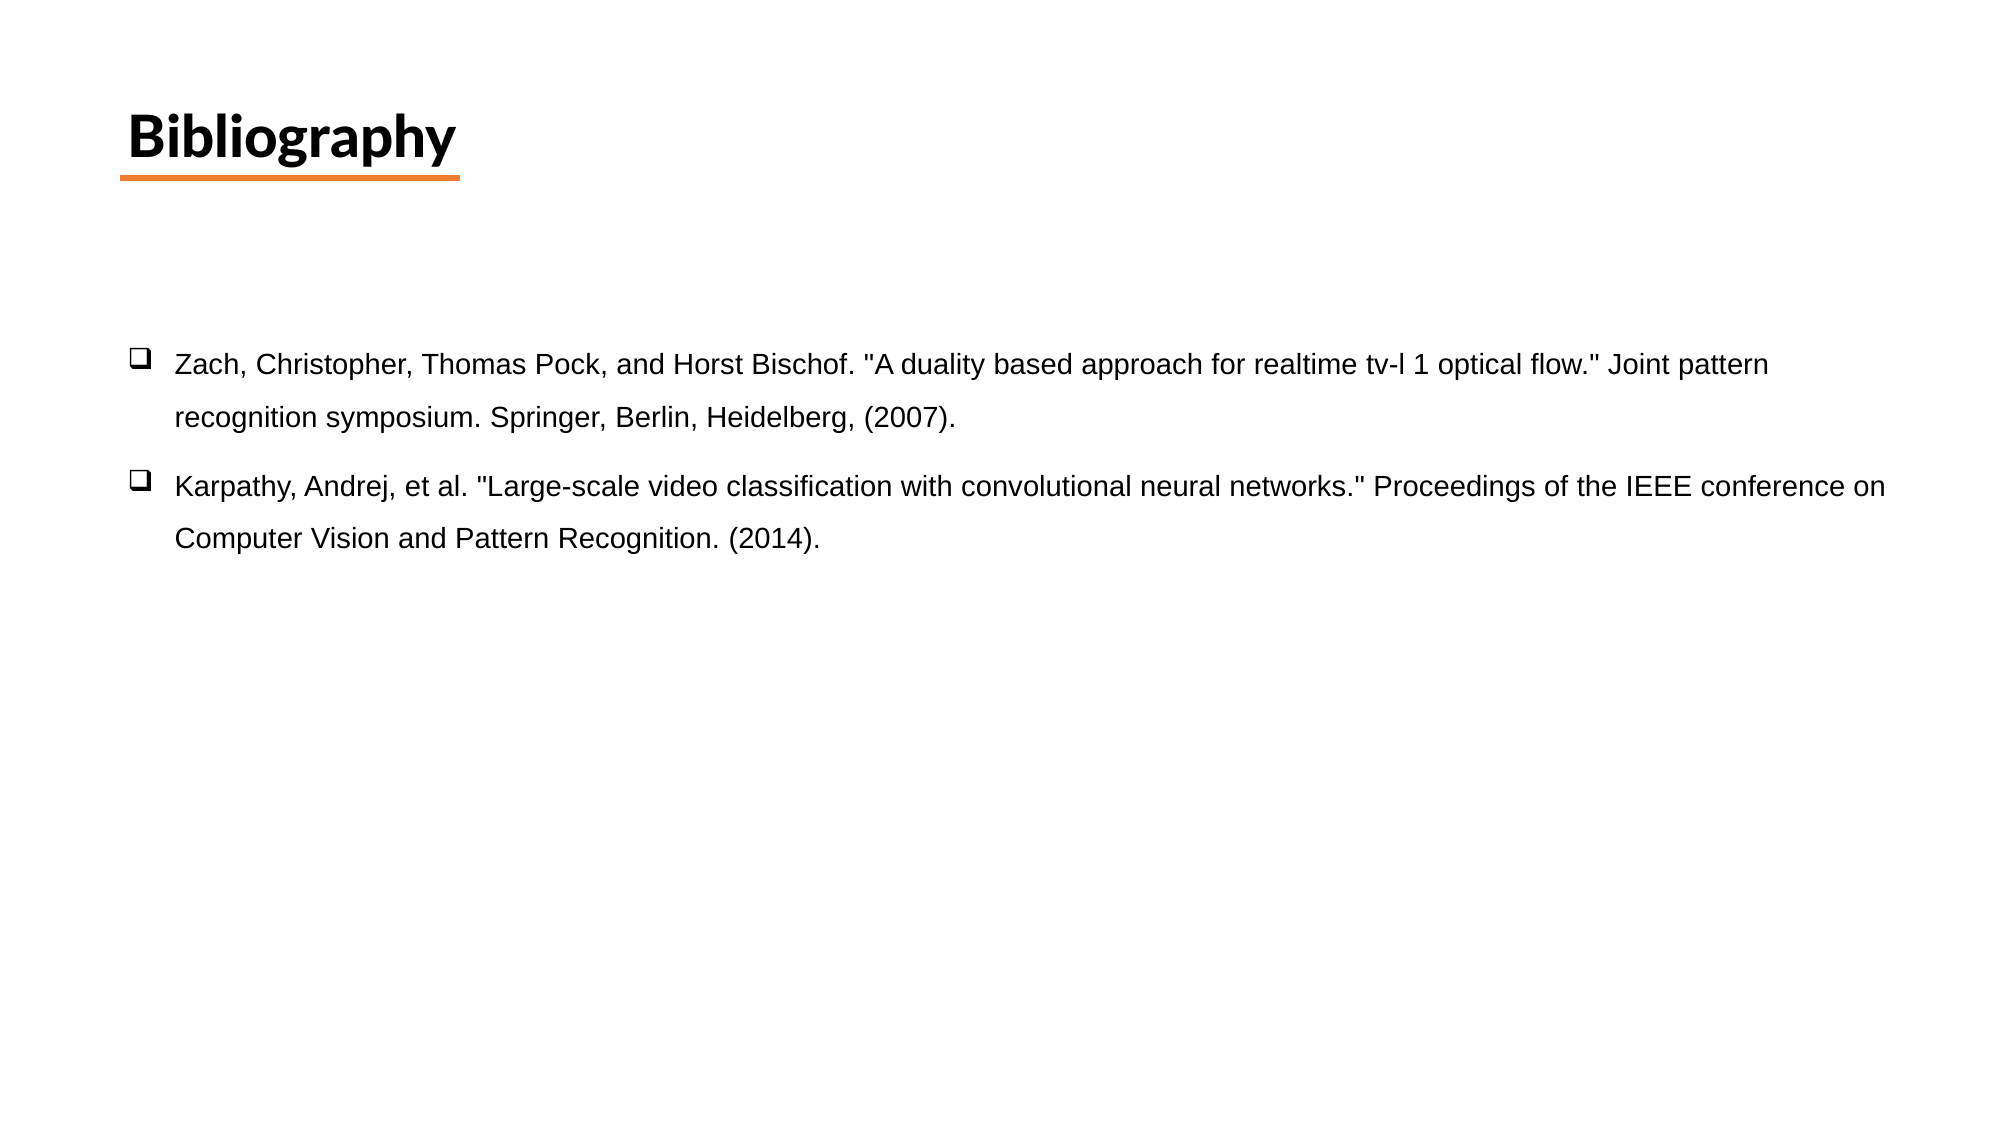

Bibliography
Zach, Christopher, Thomas Pock, and Horst Bischof. "A duality based approach for realtime tv-l 1 optical flow." Joint pattern recognition symposium. Springer, Berlin, Heidelberg, (2007).
Karpathy, Andrej, et al. "Large-scale video classification with convolutional neural networks." Proceedings of the IEEE conference on Computer Vision and Pattern Recognition. (2014).